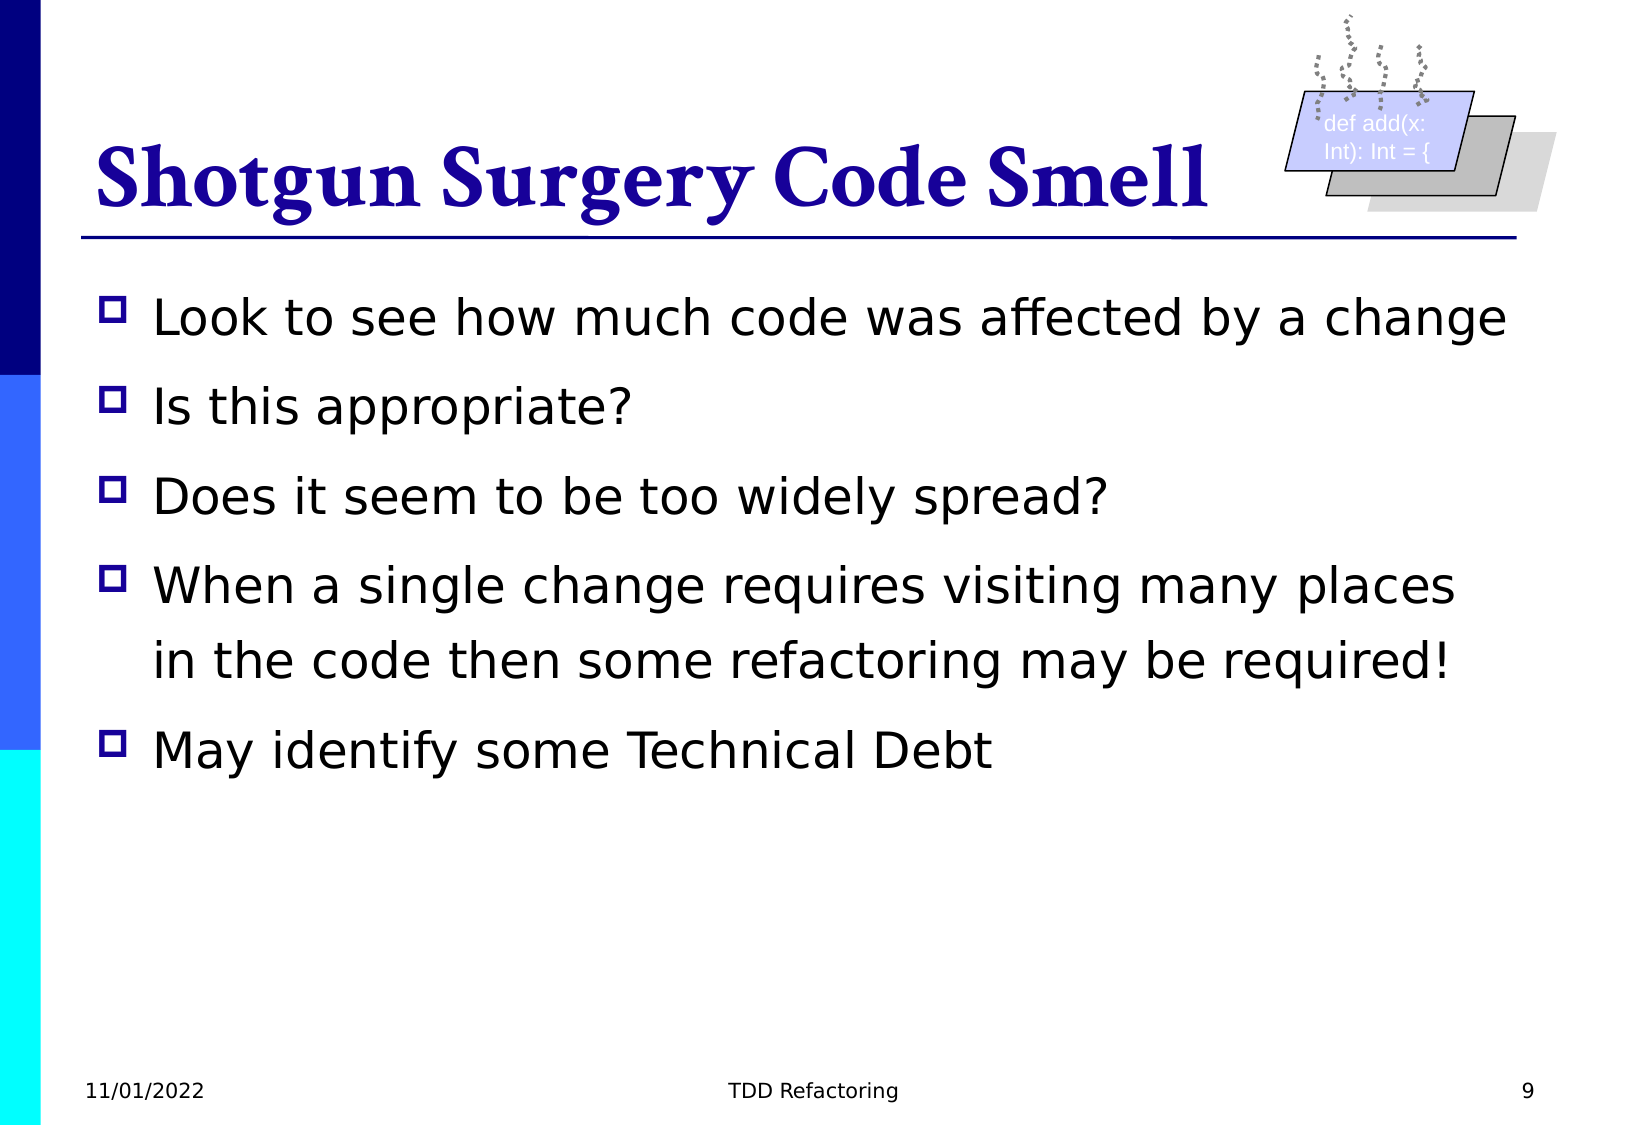

def add(x: Int): Int = {

# Shotgun Surgery Code Smell
Look to see how much code was affected by a change
Is this appropriate?
Does it seem to be too widely spread?
When a single change requires visiting many places in the code then some refactoring may be required!
May identify some Technical Debt
11/01/2022
TDD Refactoring
9